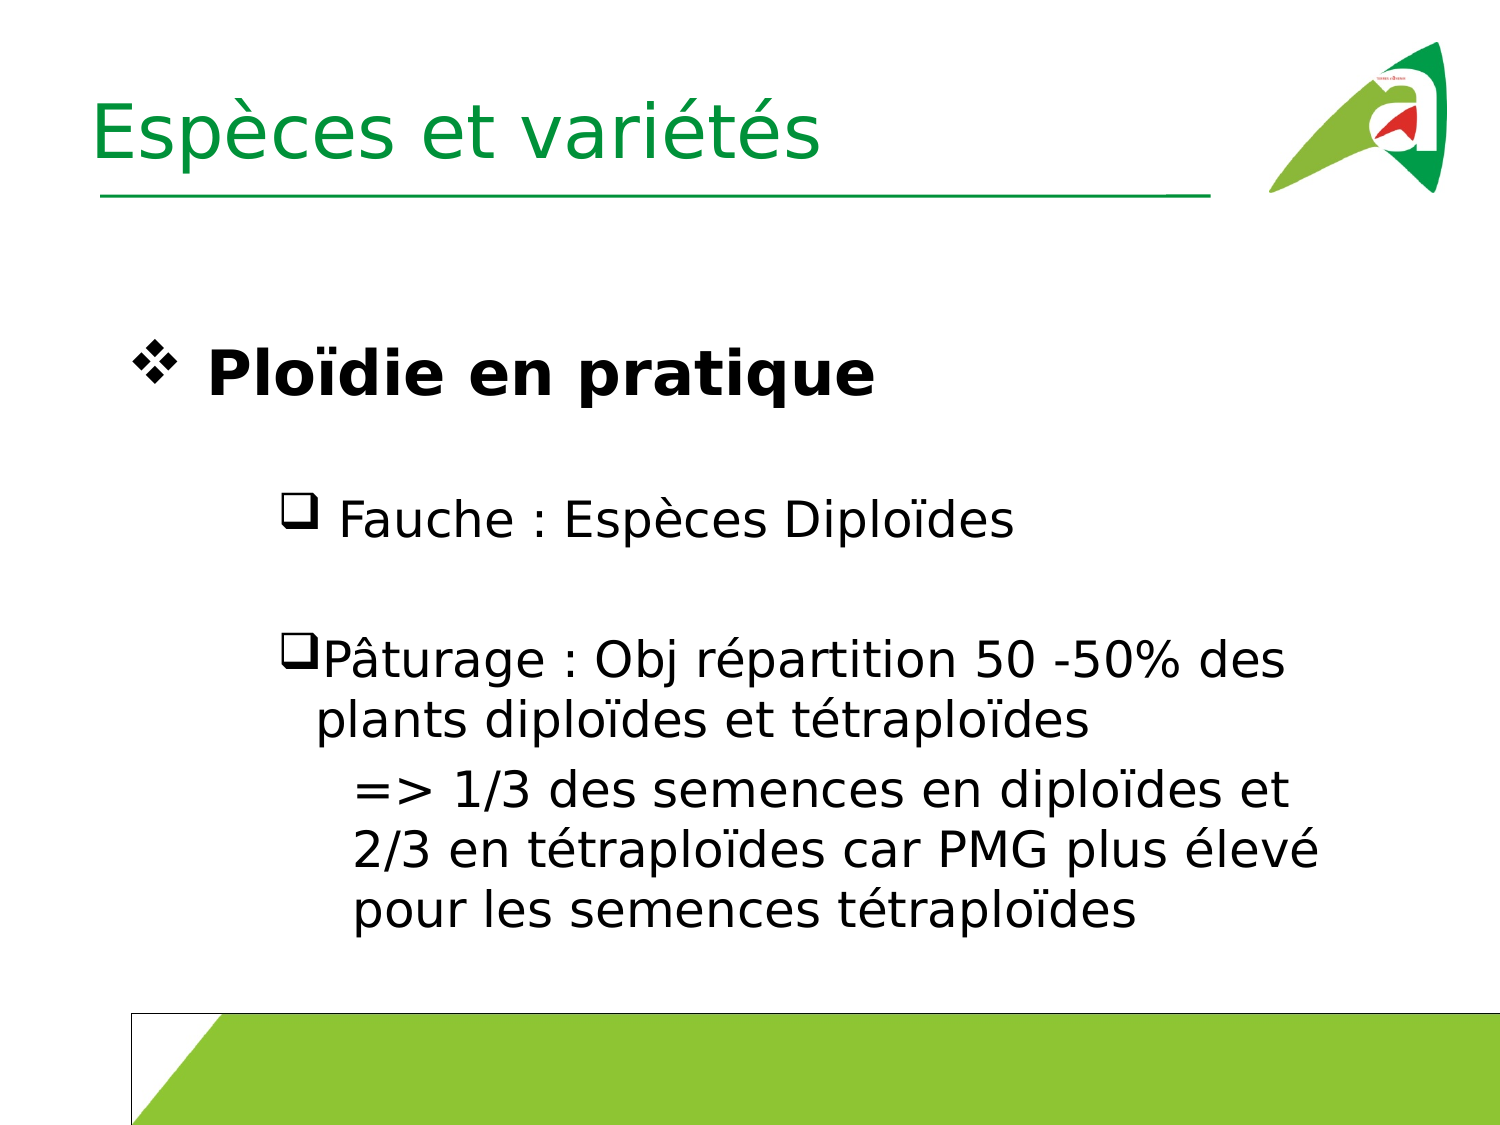

# Espèces et variétés
 Ploïdie en pratique

 Fauche : Espèces Diploïdes

Pâturage : Obj répartition 50 -50% des plants diploïdes et tétraploïdes
=> 1/3 des semences en diploïdes et 2/3 en tétraploïdes car PMG plus élevé pour les semences tétraploïdes